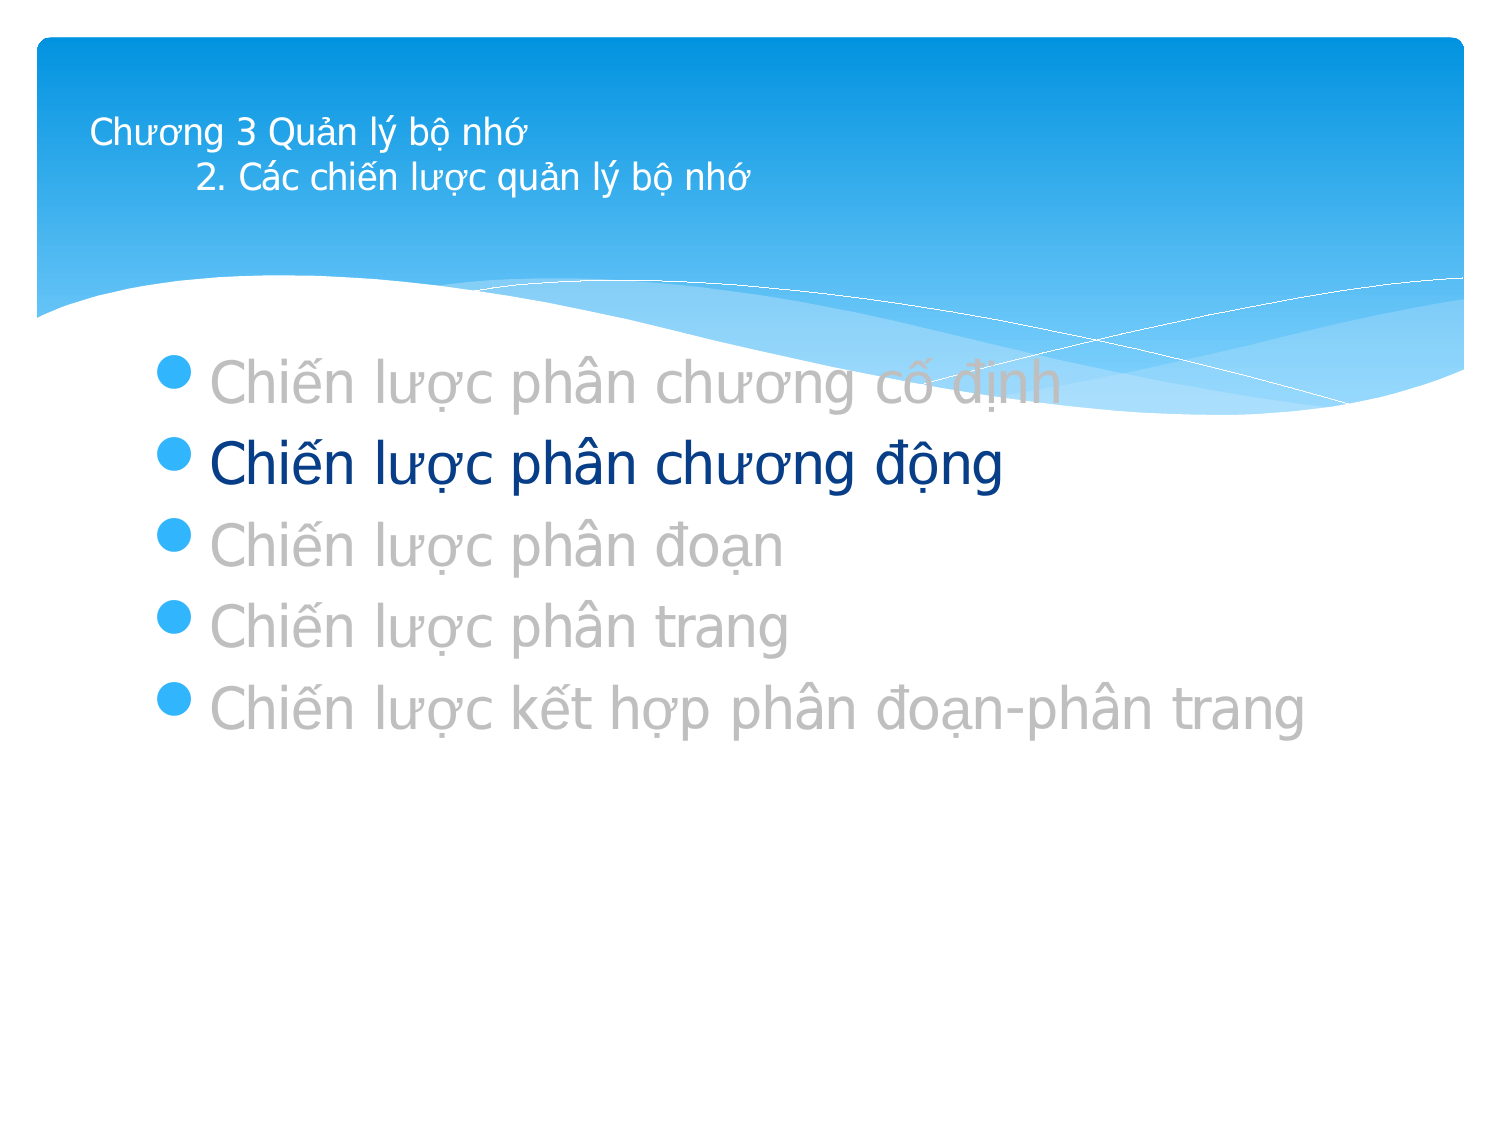

# Chương 3 Quản lý bộ nhớ 2. Các chiến lược quản lý bộ nhớ
Chiến lược phân chương cố định
Chiến lược phân chương động
Chiến lược phân đoạn
Chiến lược phân trang
Chiến lược kết hợp phân đoạn-phân trang